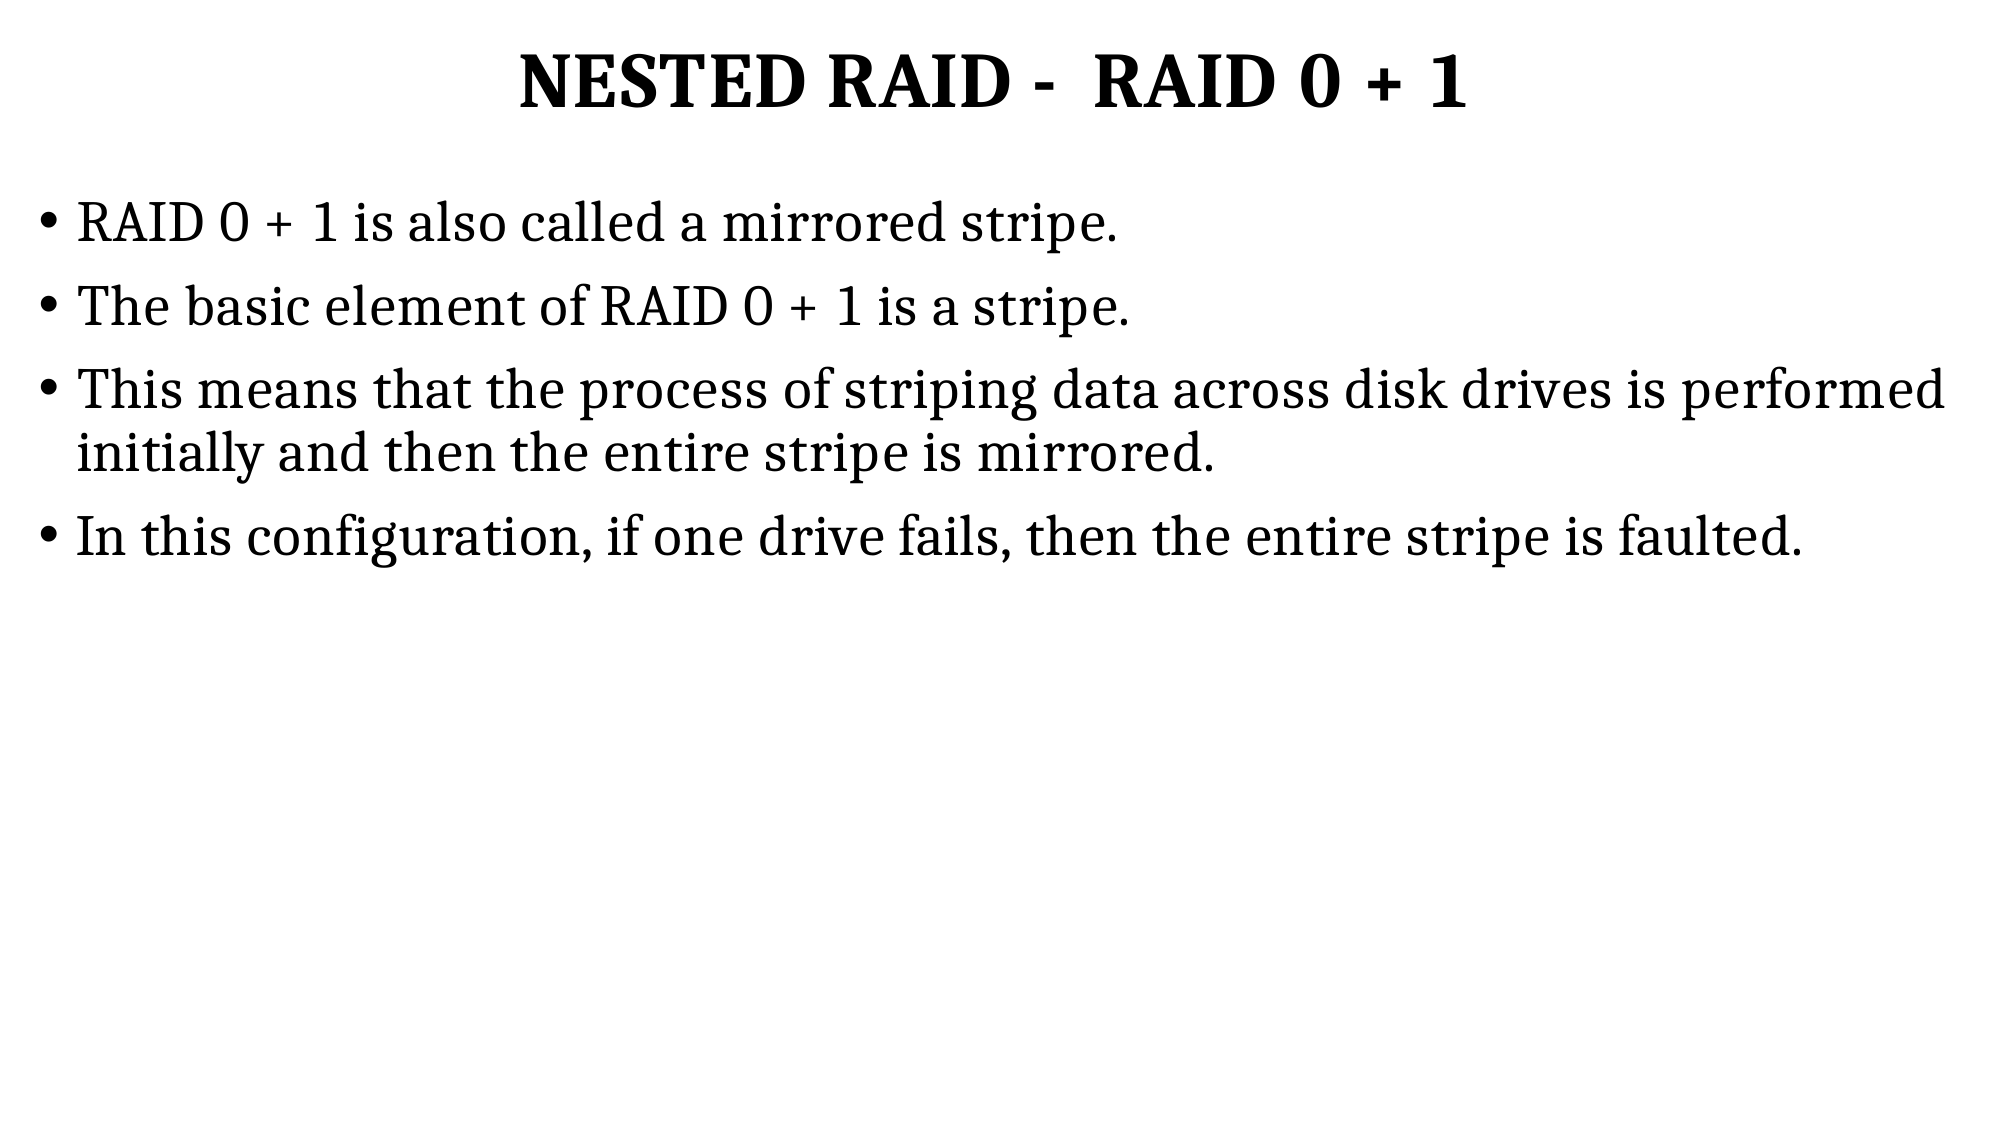

# NESTED RAID -  RAID 0 + 1
RAID 0 + 1 is also called a mirrored stripe.
The basic element of RAID 0 + 1 is a stripe.
This means that the process of striping data across disk drives is performed initially and then the entire stripe is mirrored.
In this configuration, if one drive fails, then the entire stripe is faulted.